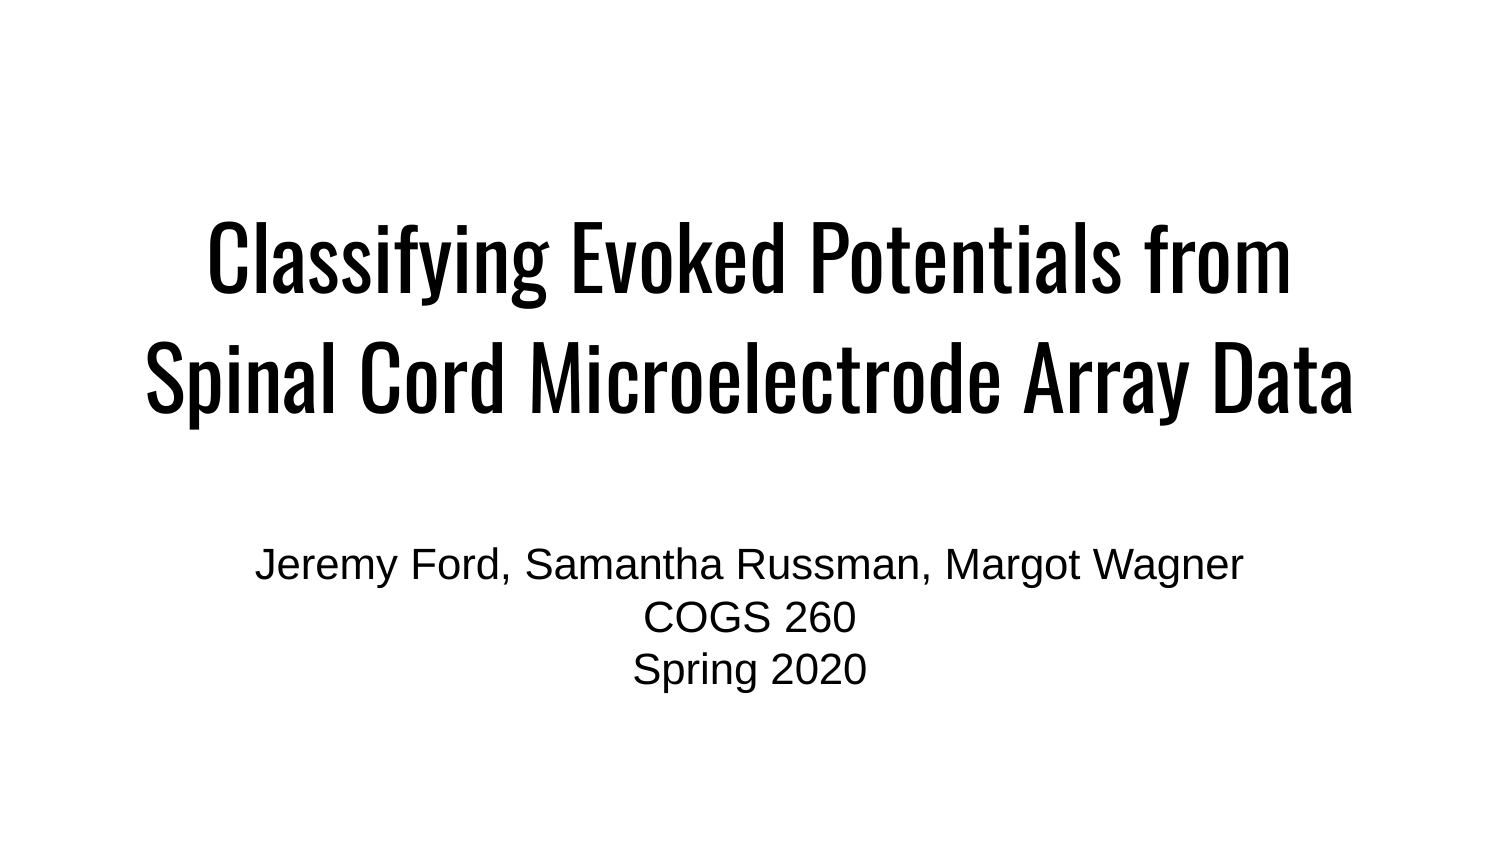

# Classifying Evoked Potentials from Spinal Cord Microelectrode Array Data
Jeremy Ford, Samantha Russman, Margot Wagner
COGS 260
Spring 2020